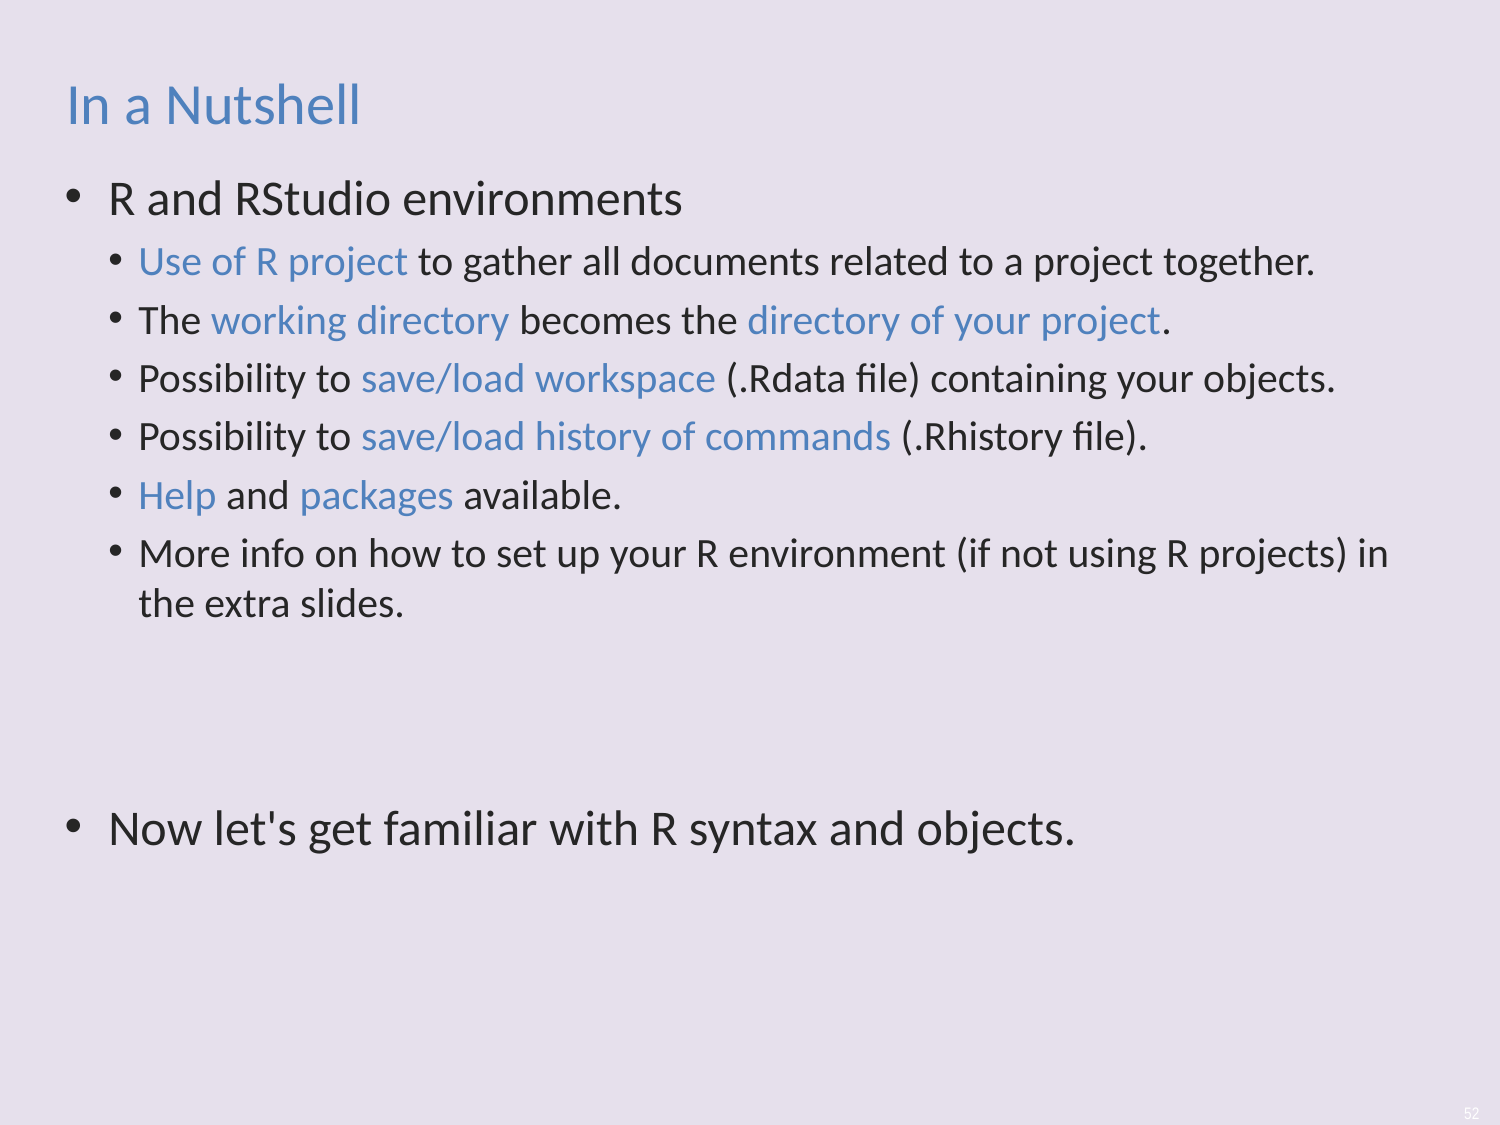

# In a Nutshell
R and RStudio environments
Use of R project to gather all documents related to a project together.
The working directory becomes the directory of your project.
Possibility to save/load workspace (.Rdata file) containing your objects.
Possibility to save/load history of commands (.Rhistory file).
Help and packages available.
More info on how to set up your R environment (if not using R projects) in the extra slides.

Now let's get familiar with R syntax and objects.